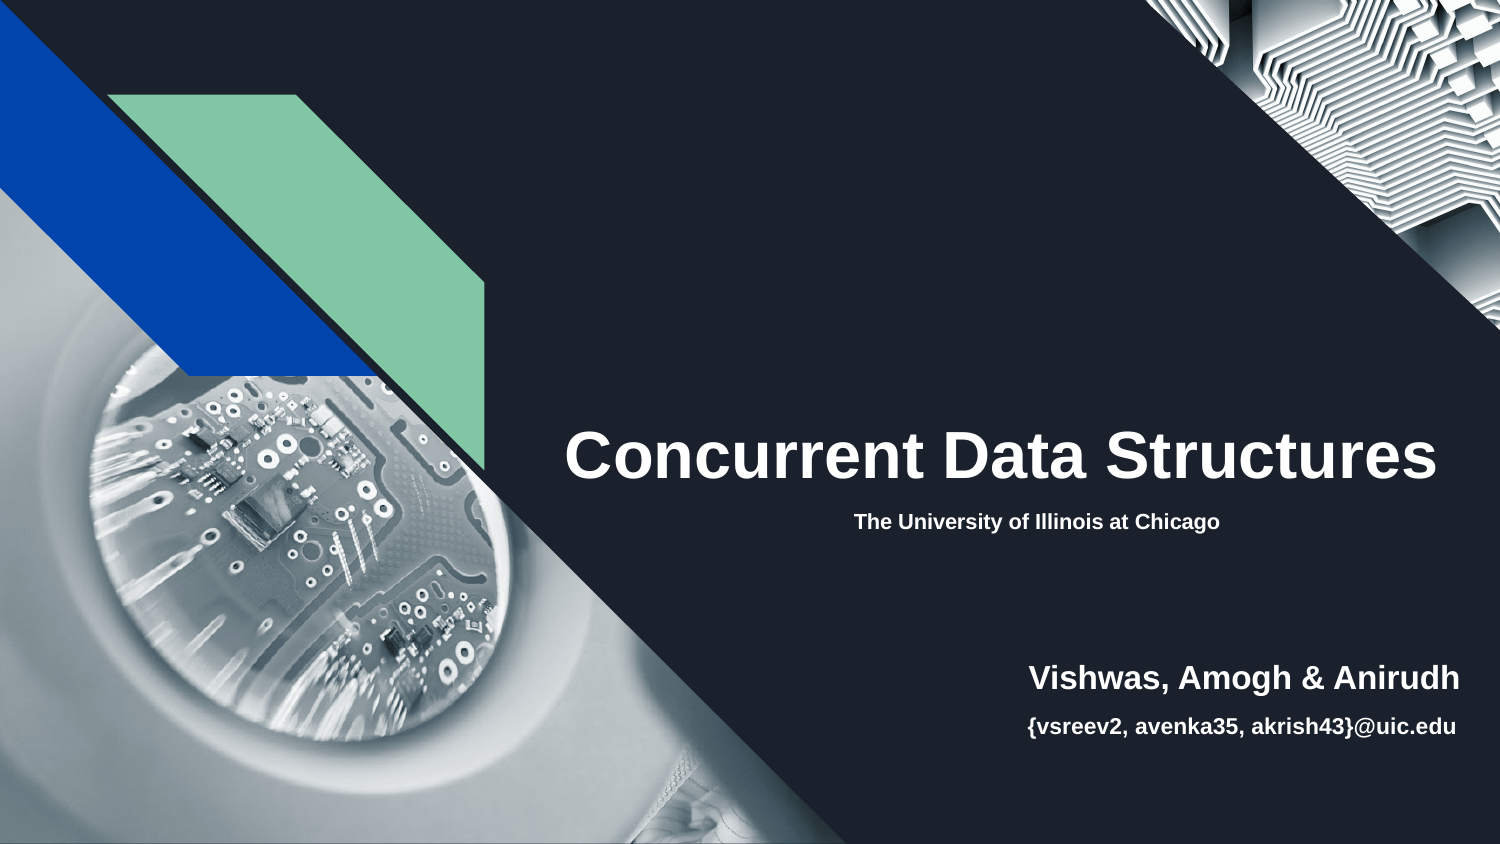

Concurrent Data Structures
The University of Illinois at Chicago
Vishwas, Amogh & Anirudh
{vsreev2, avenka35, akrish43}@uic.edu